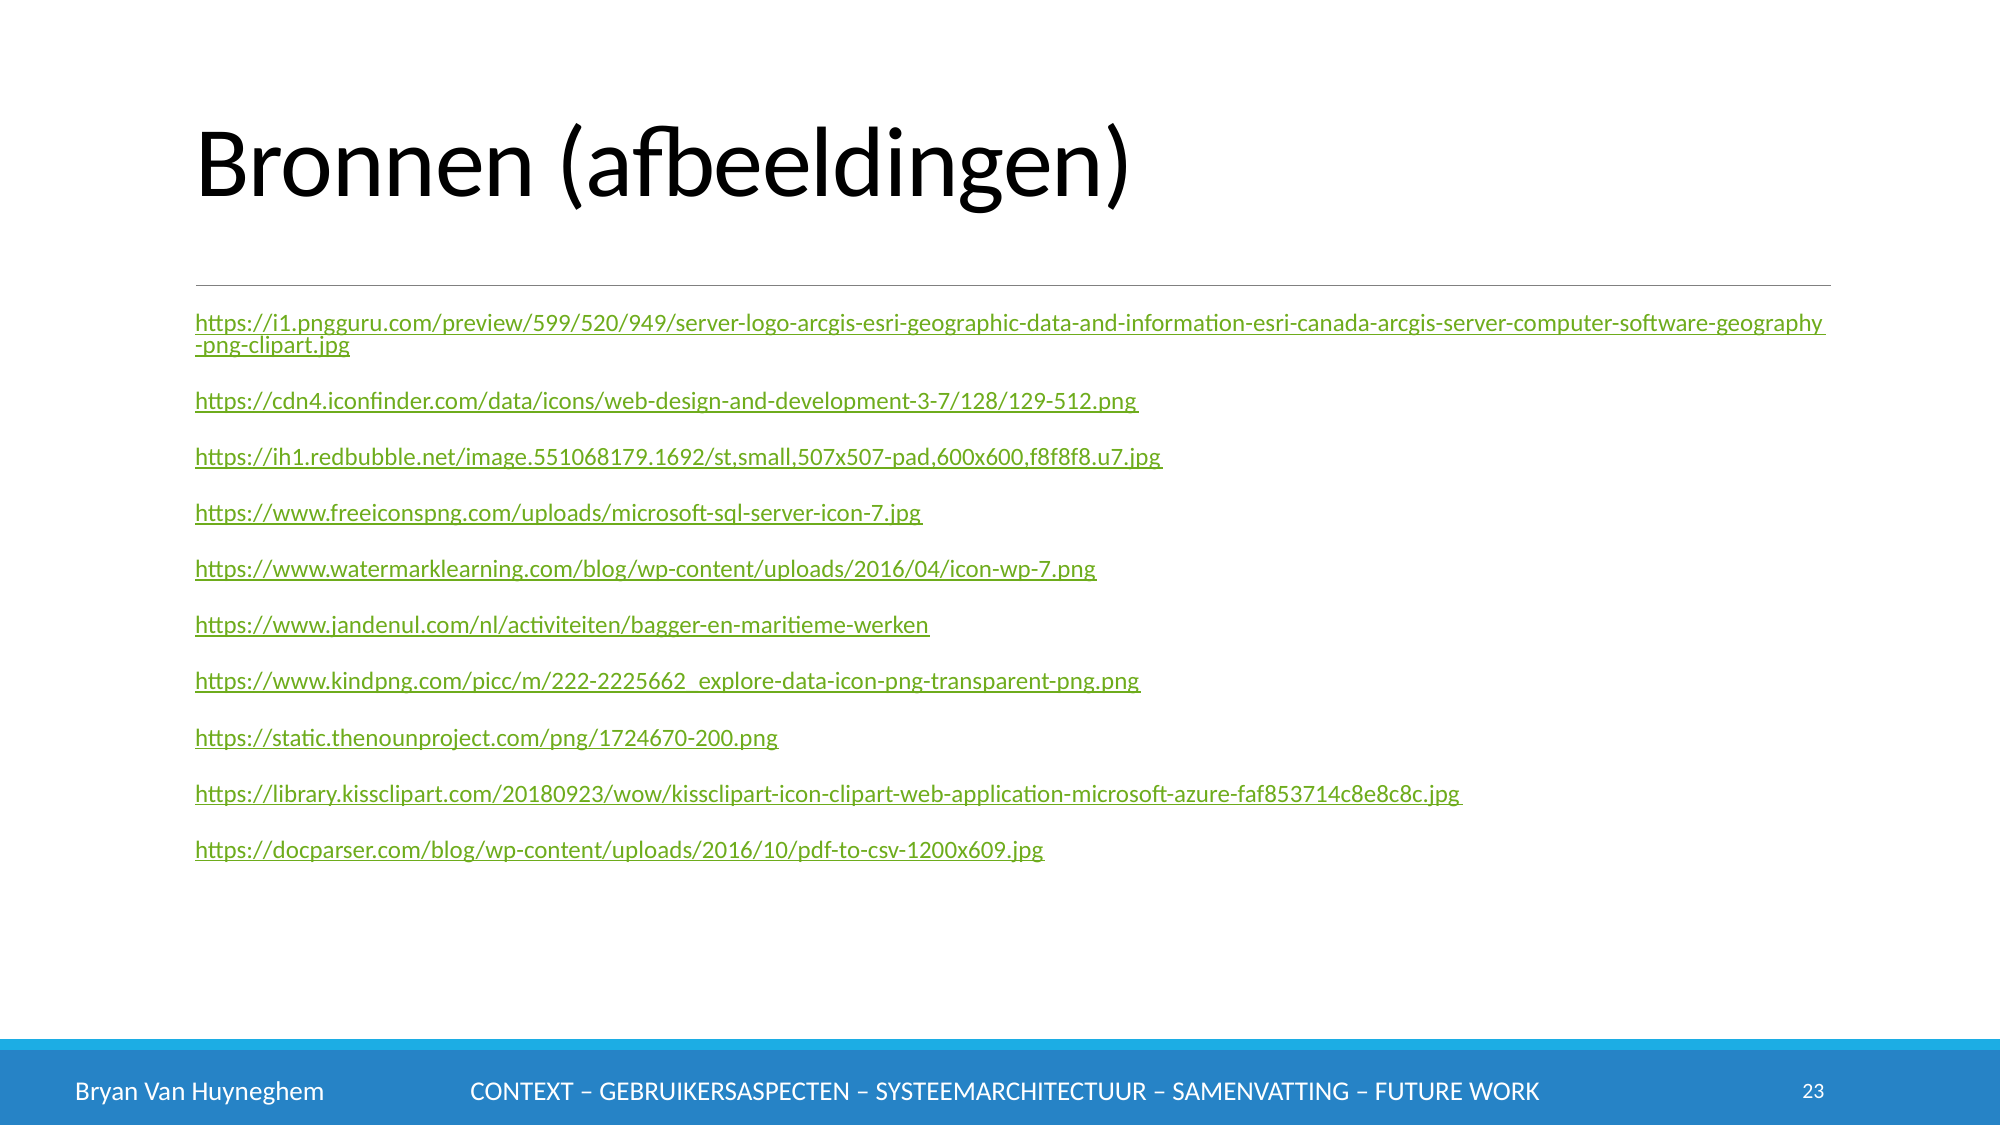

# Bronnen (afbeeldingen)
https://i1.pngguru.com/preview/599/520/949/server-logo-arcgis-esri-geographic-data-and-information-esri-canada-arcgis-server-computer-software-geography-png-clipart.jpg
https://cdn4.iconfinder.com/data/icons/web-design-and-development-3-7/128/129-512.png
https://ih1.redbubble.net/image.551068179.1692/st,small,507x507-pad,600x600,f8f8f8.u7.jpg
https://www.freeiconspng.com/uploads/microsoft-sql-server-icon-7.jpg
https://www.watermarklearning.com/blog/wp-content/uploads/2016/04/icon-wp-7.png
https://www.jandenul.com/nl/activiteiten/bagger-en-maritieme-werken
https://www.kindpng.com/picc/m/222-2225662_explore-data-icon-png-transparent-png.png
https://static.thenounproject.com/png/1724670-200.png
https://library.kissclipart.com/20180923/wow/kissclipart-icon-clipart-web-application-microsoft-azure-faf853714c8e8c8c.jpg
https://docparser.com/blog/wp-content/uploads/2016/10/pdf-to-csv-1200x609.jpg
Bryan Van Huyneghem
Context – Gebruikersaspecten – systeemarchitectuur – Samenvatting – Future work
23